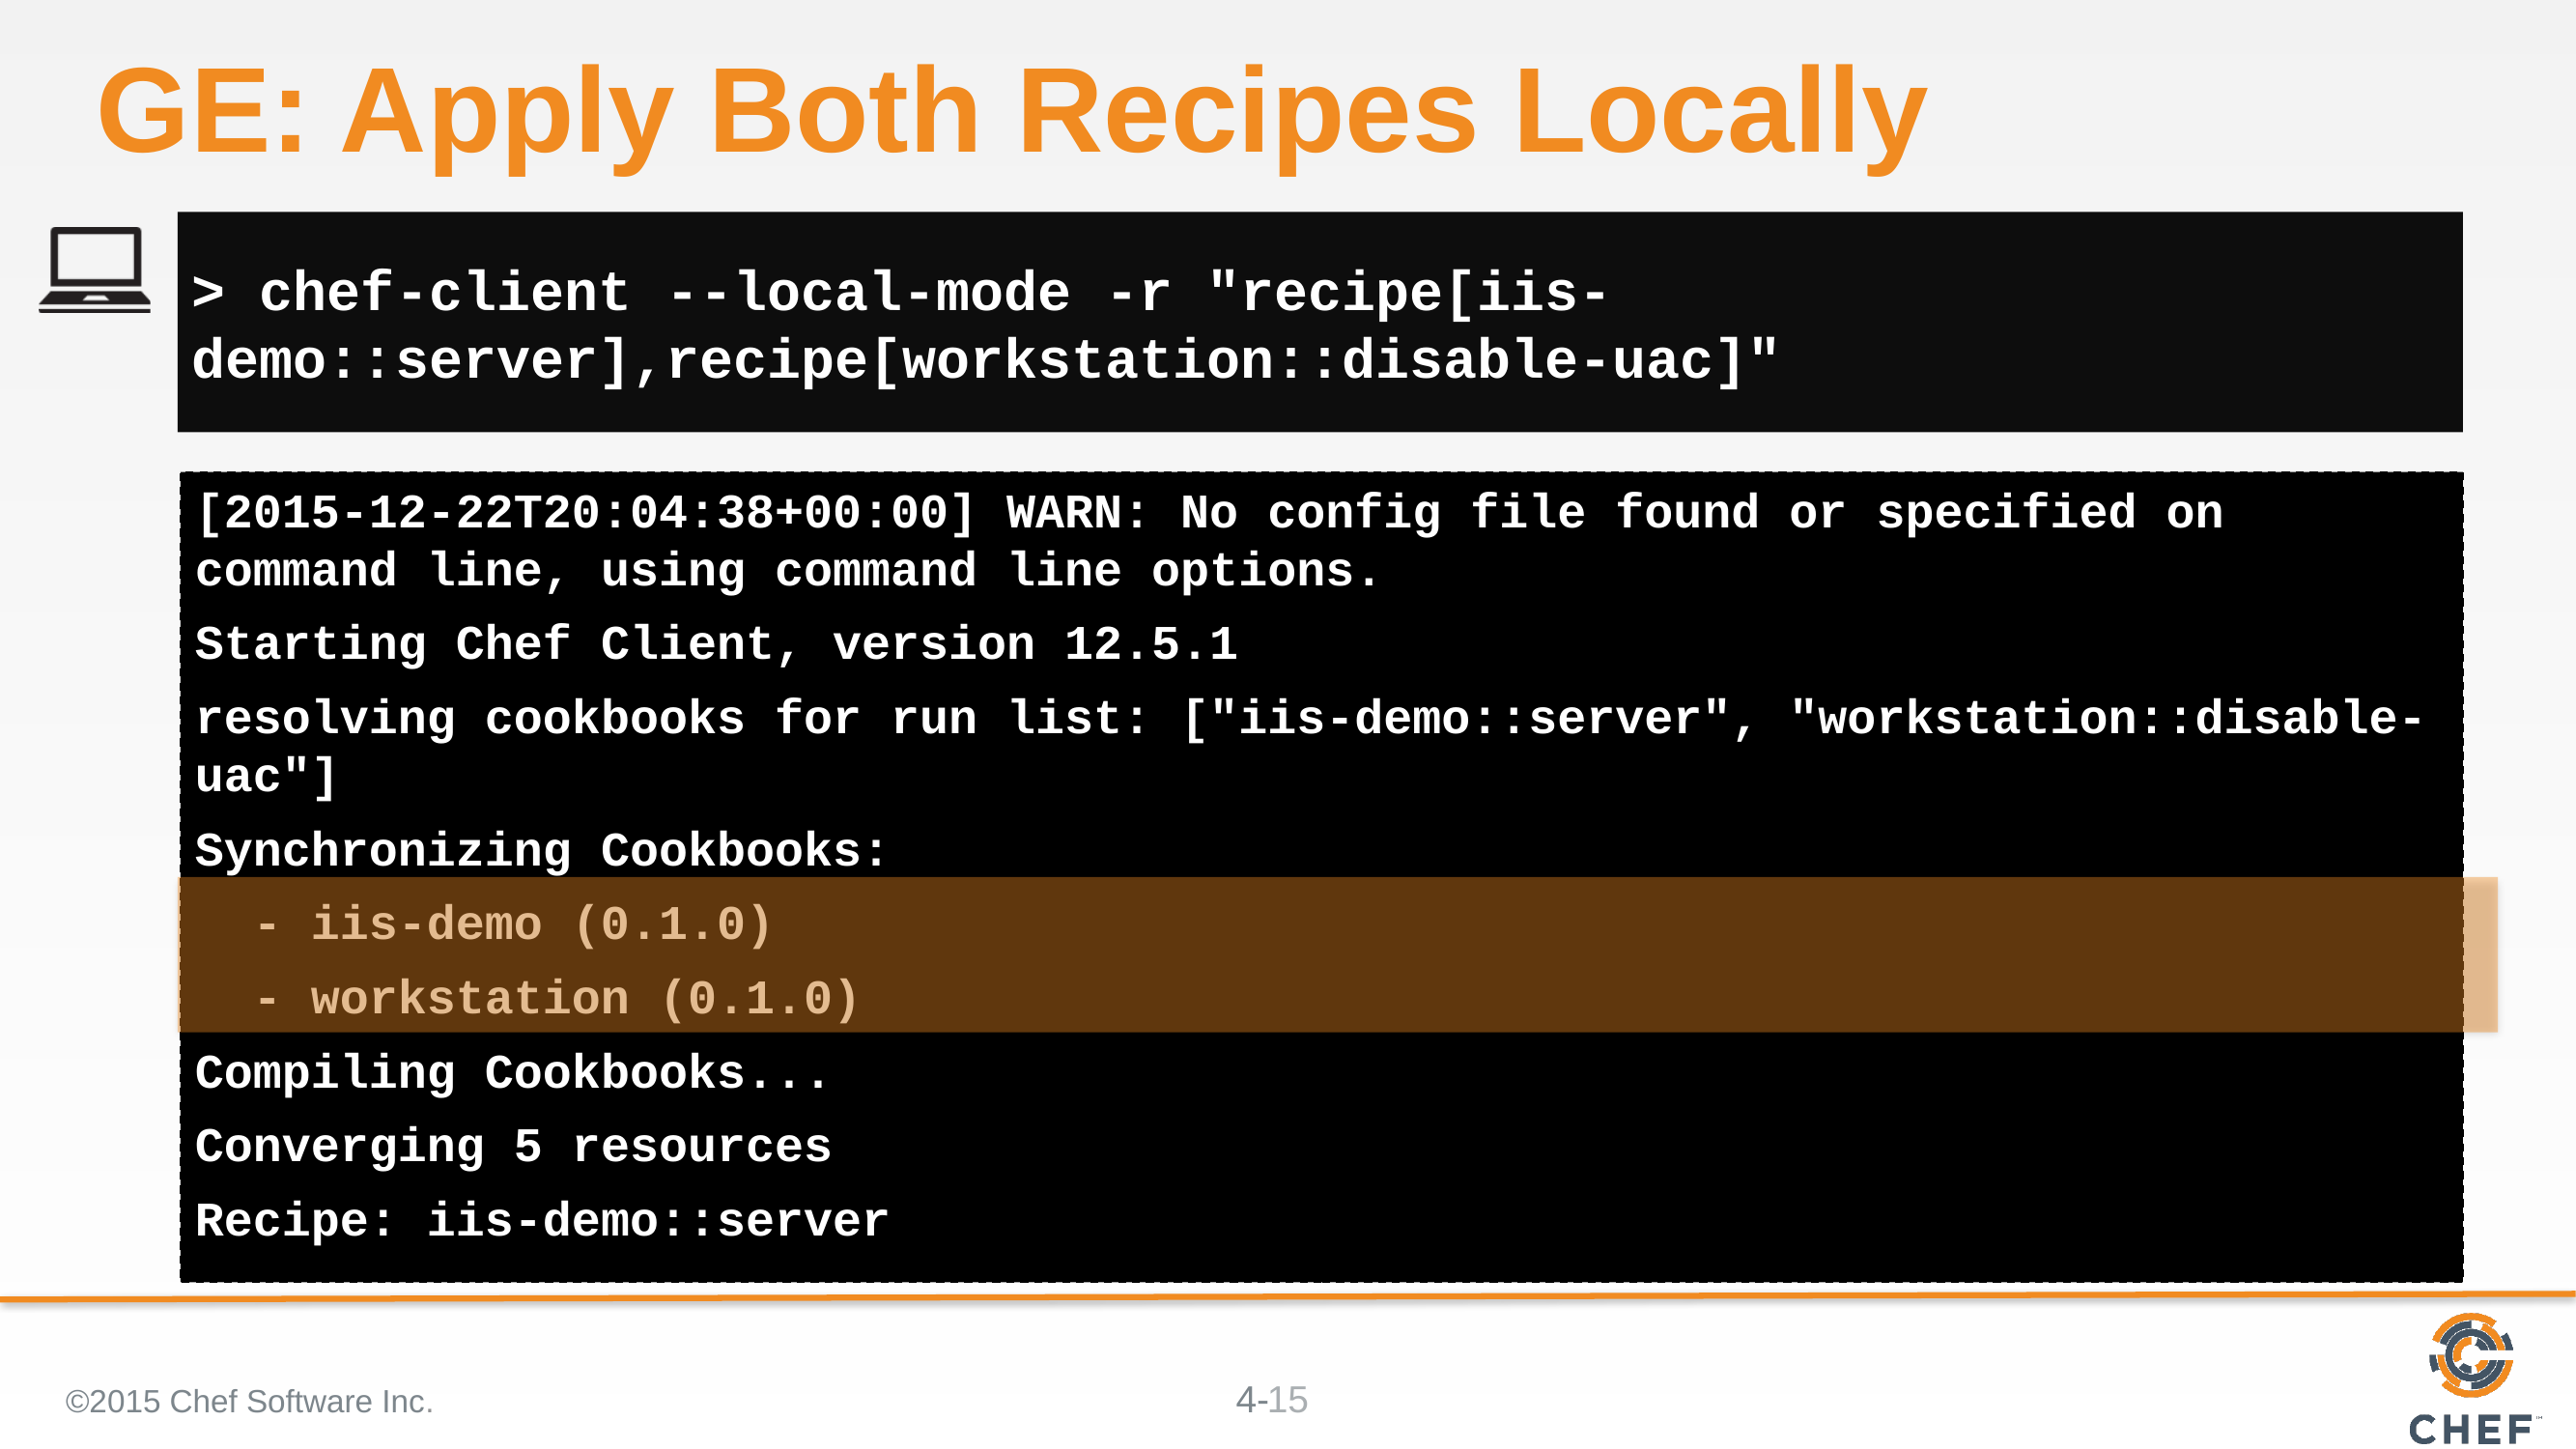

# GE: Apply Both Recipes Locally
> chef-client --local-mode -r "recipe[iis-demo::server],recipe[workstation::disable-uac]"
[2015-12-22T20:04:38+00:00] WARN: No config file found or specified on command line, using command line options.
Starting Chef Client, version 12.5.1
resolving cookbooks for run list: ["iis-demo::server", "workstation::disable-uac"]
Synchronizing Cookbooks:
  - iis-demo (0.1.0)
  - workstation (0.1.0)
Compiling Cookbooks...
Converging 5 resources
Recipe: iis-demo::server

©2015 Chef Software Inc.
15